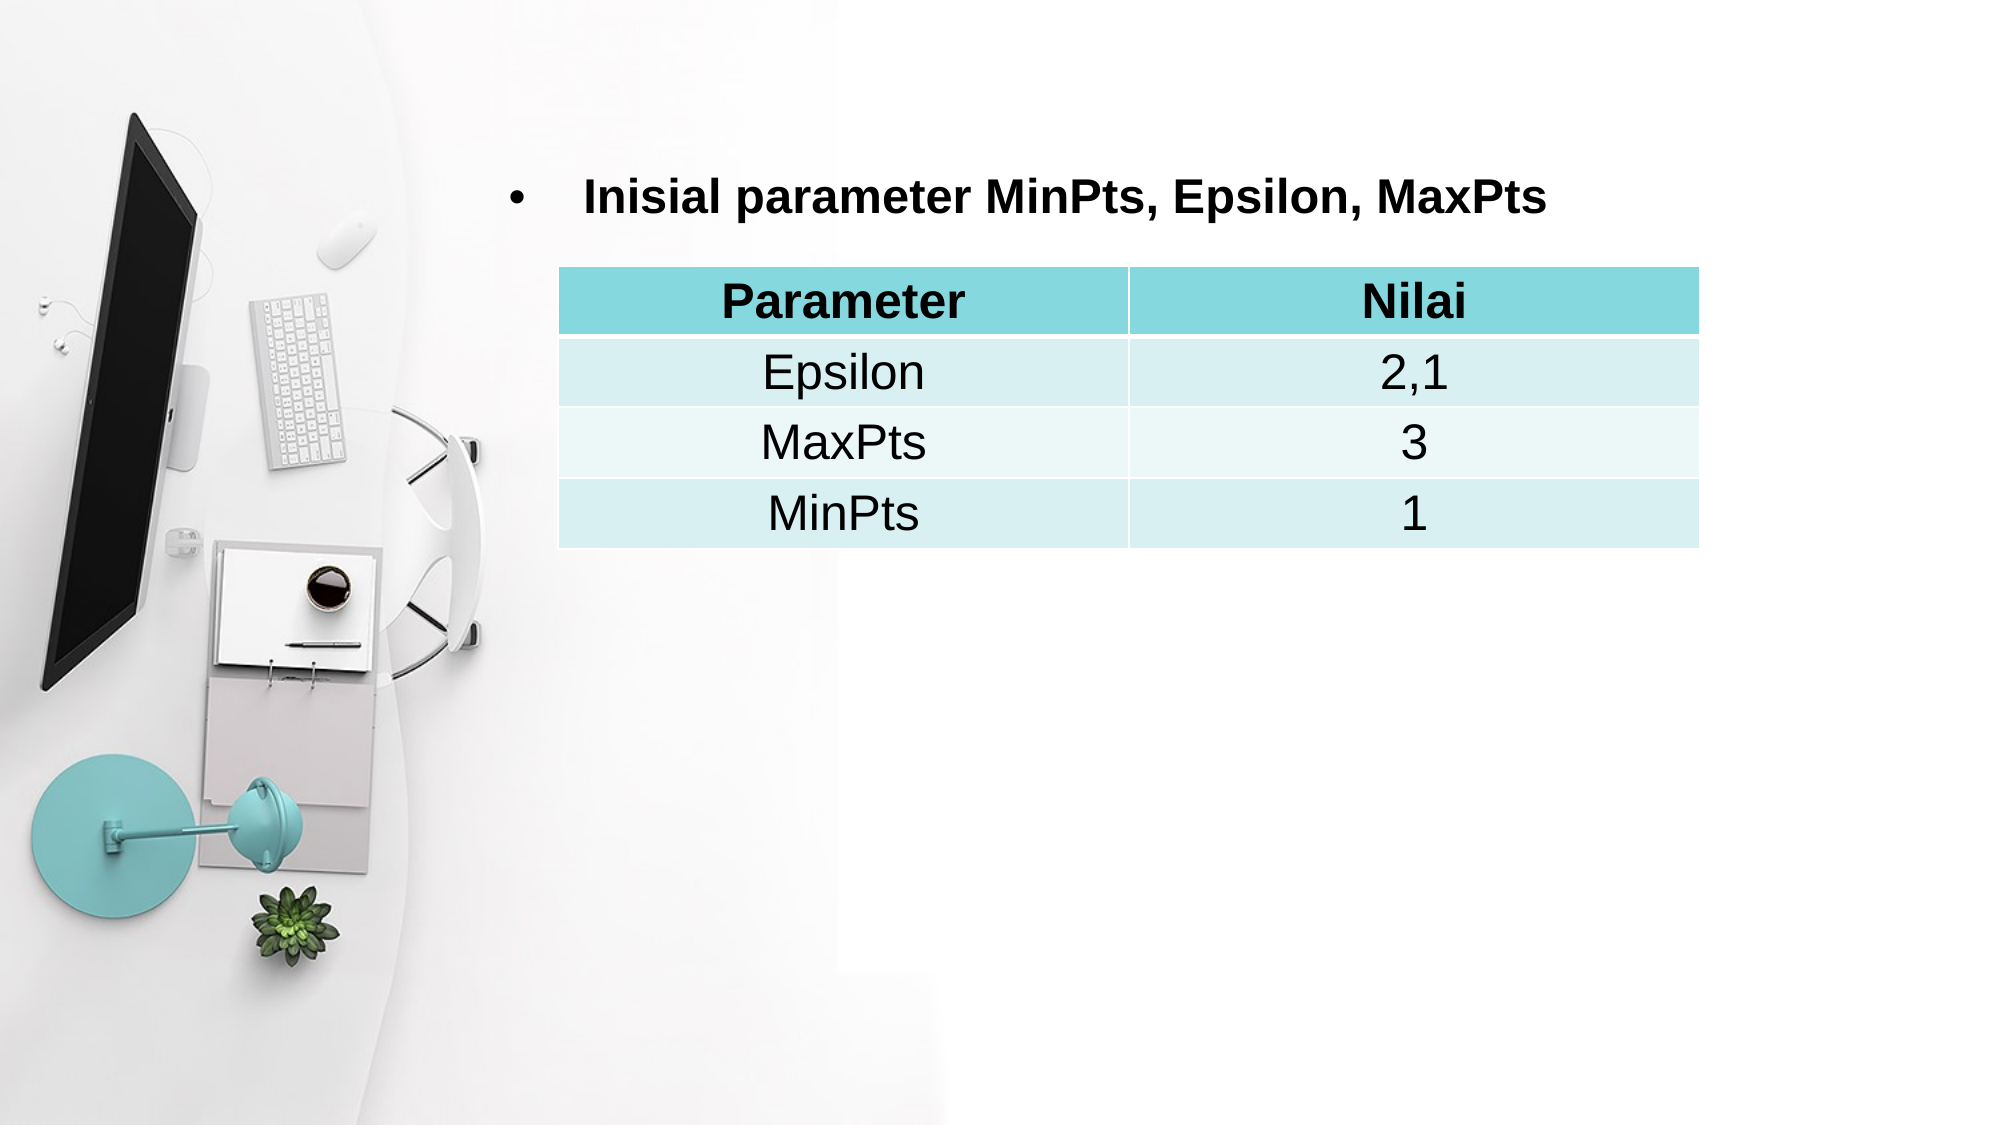

Inisial parameter MinPts, Epsilon, MaxPts
| Parameter | Nilai |
| --- | --- |
| Epsilon | 2,1 |
| MaxPts | 3 |
| MinPts | 1 |